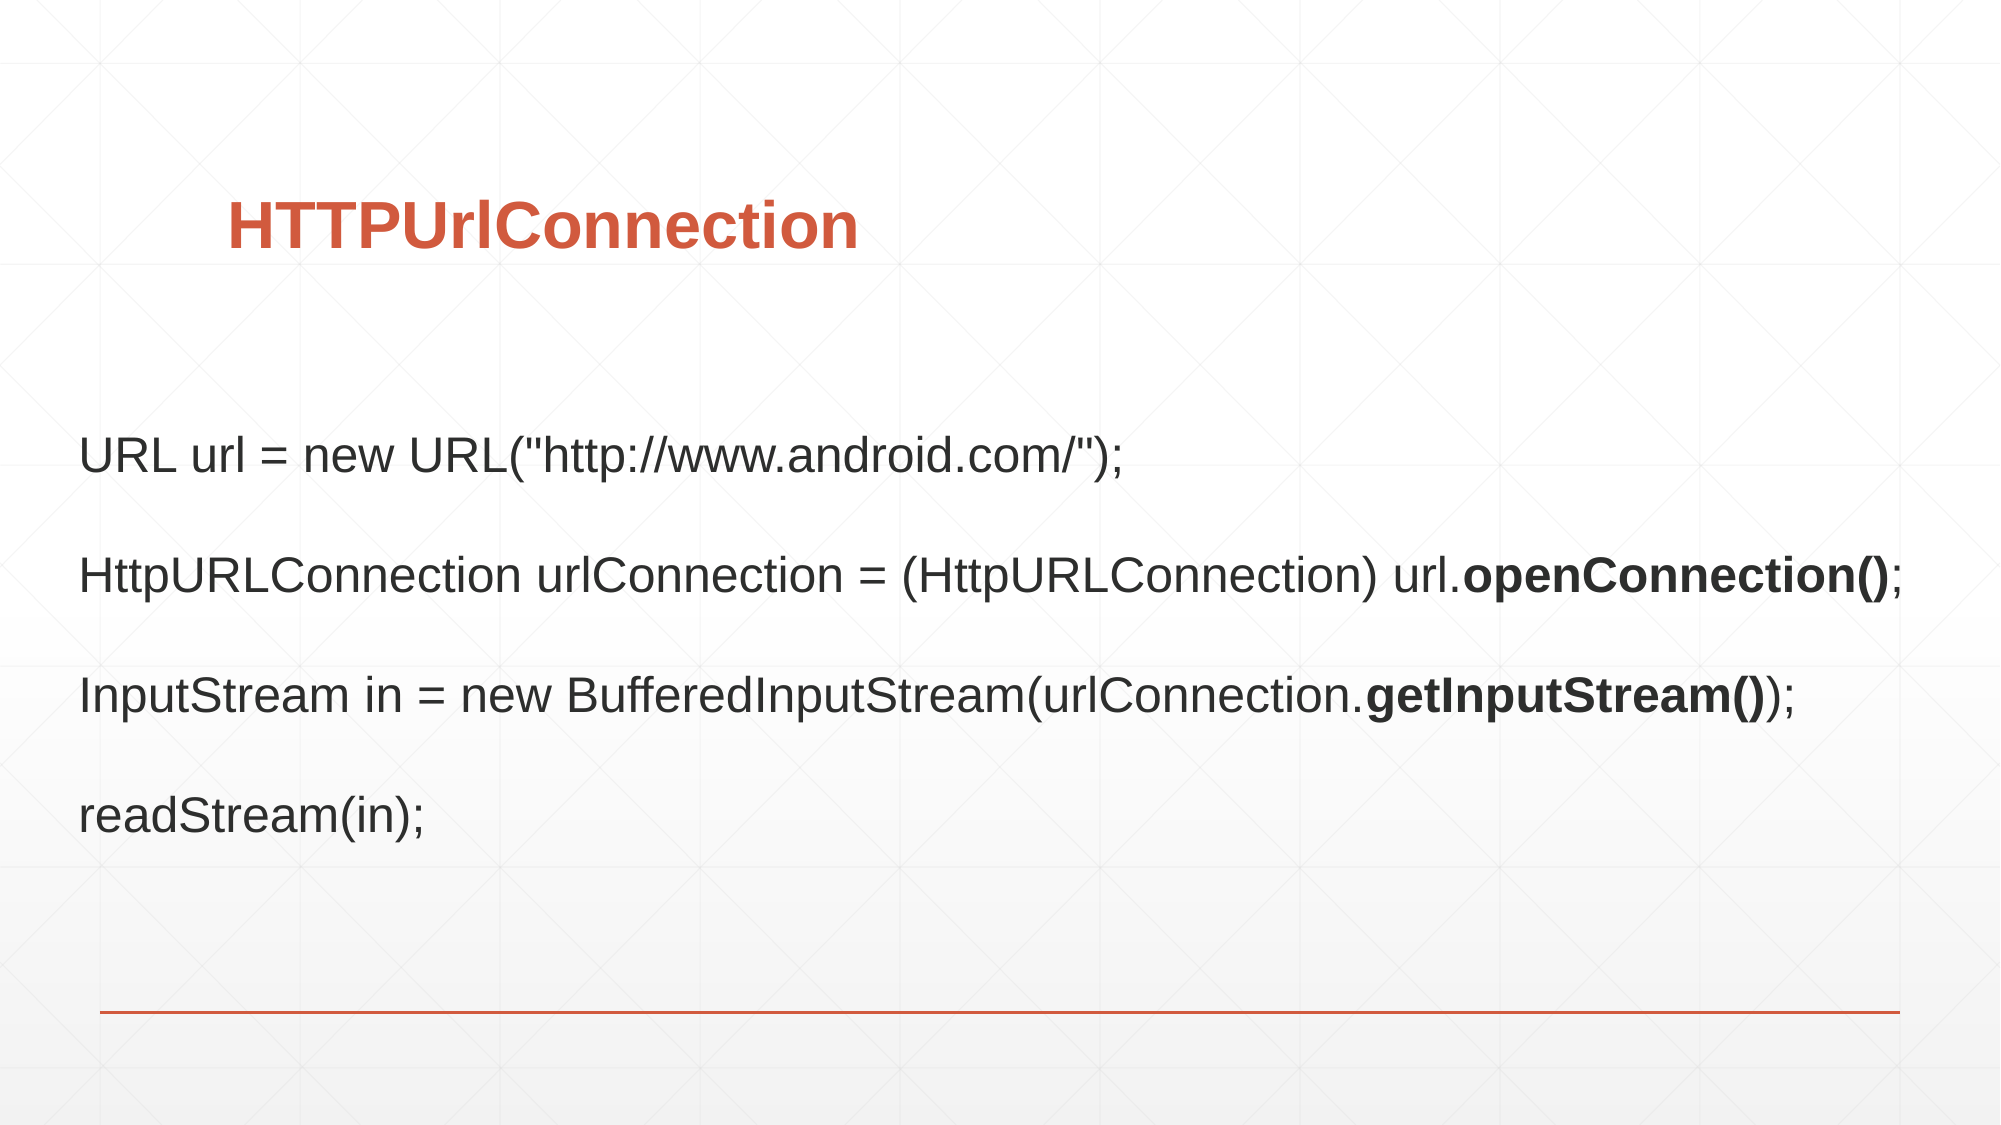

# HTTPUrlConnection
URL url = new URL("http://www.android.com/");
HttpURLConnection urlConnection = (HttpURLConnection) url.openConnection();
InputStream in = new BufferedInputStream(urlConnection.getInputStream());
readStream(in);